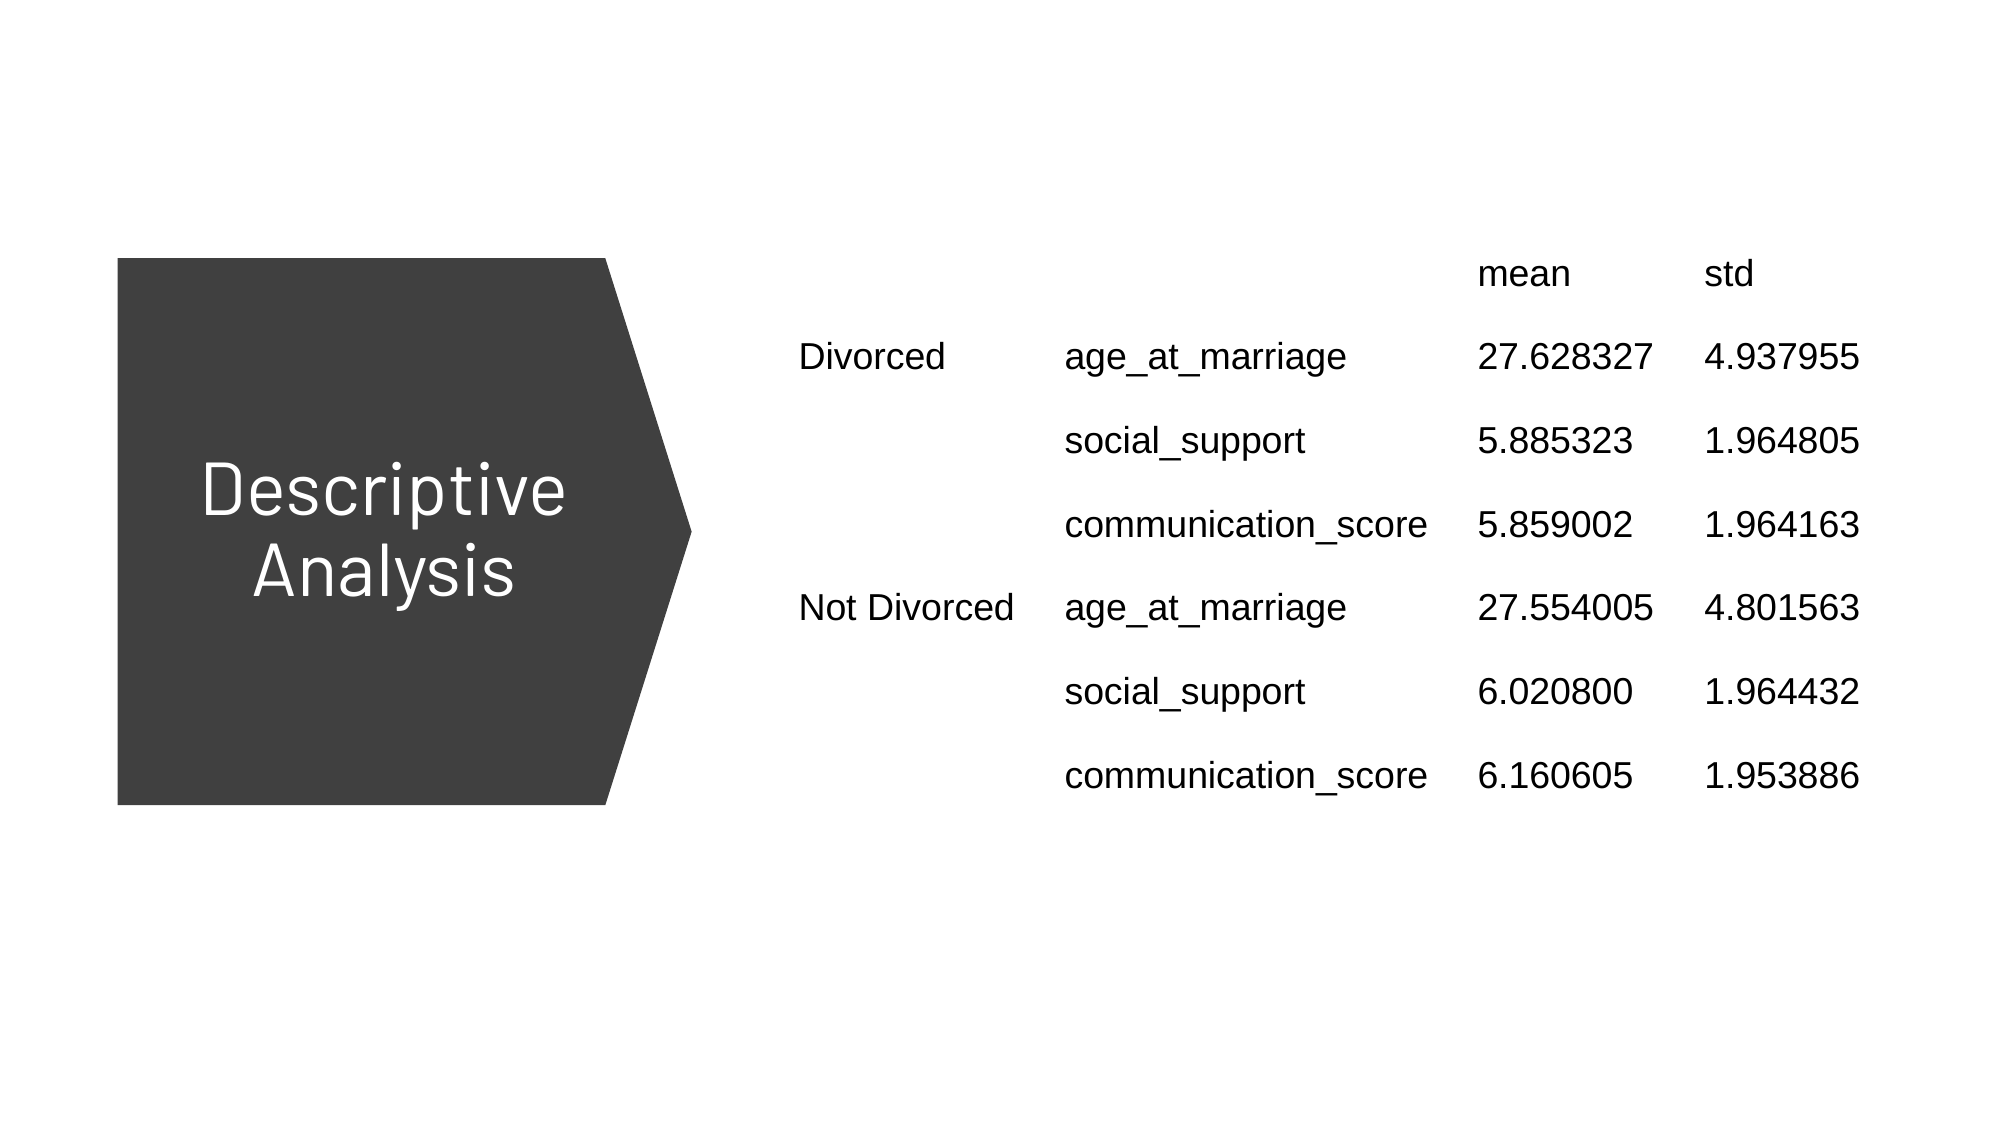

|  |  | mean | std |
| --- | --- | --- | --- |
| Divorced | age\_at\_marriage | 27.628327 | 4.937955 |
|  | social\_support | 5.885323 | 1.964805 |
|  | communication\_score | 5.859002 | 1.964163 |
| Not Divorced | age\_at\_marriage | 27.554005 | 4.801563 |
|  | social\_support | 6.020800 | 1.964432 |
|  | communication\_score | 6.160605 | 1.953886 |

# Descriptive Analysis